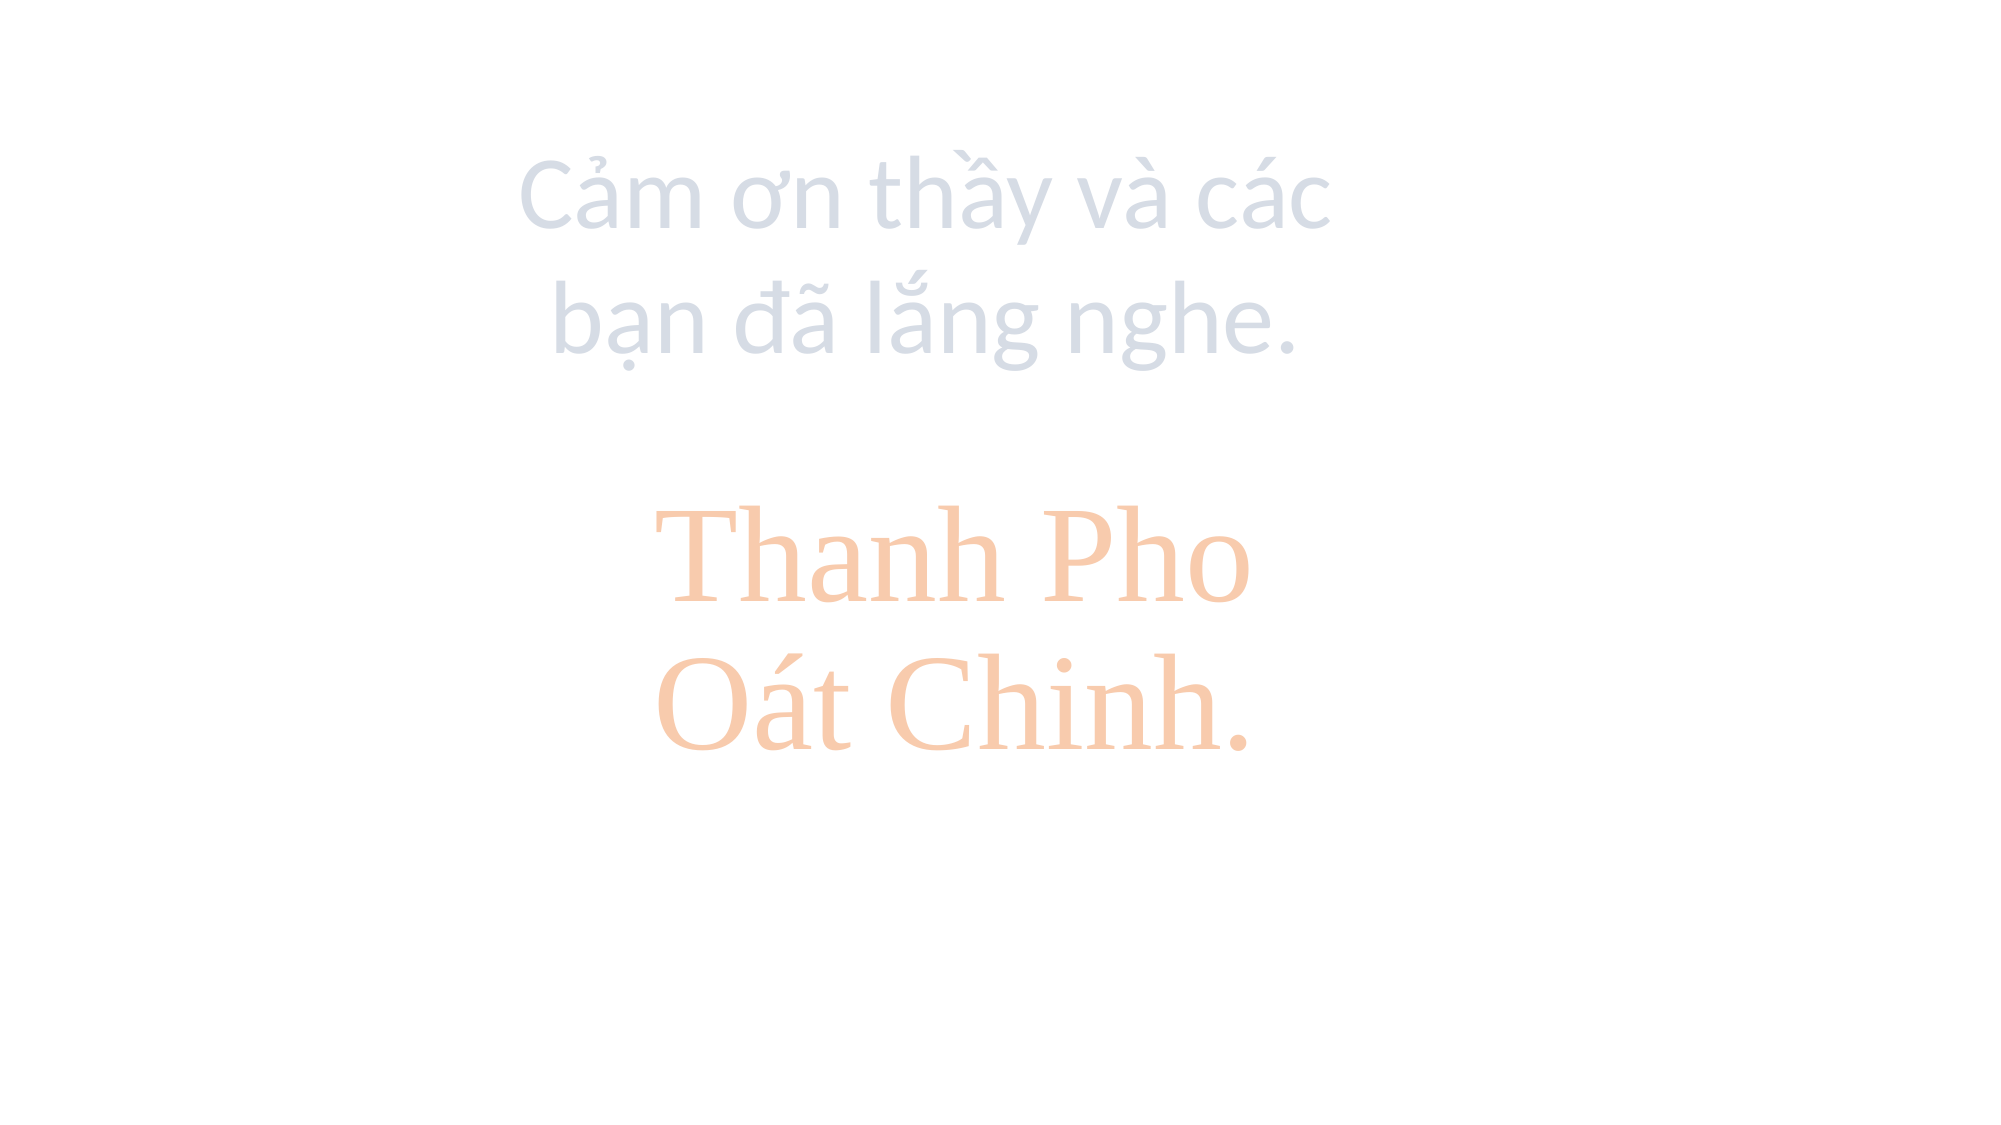

Cảm ơn thầy và các bạn đã lắng nghe.
# Thanh Pho Oát Chinh.